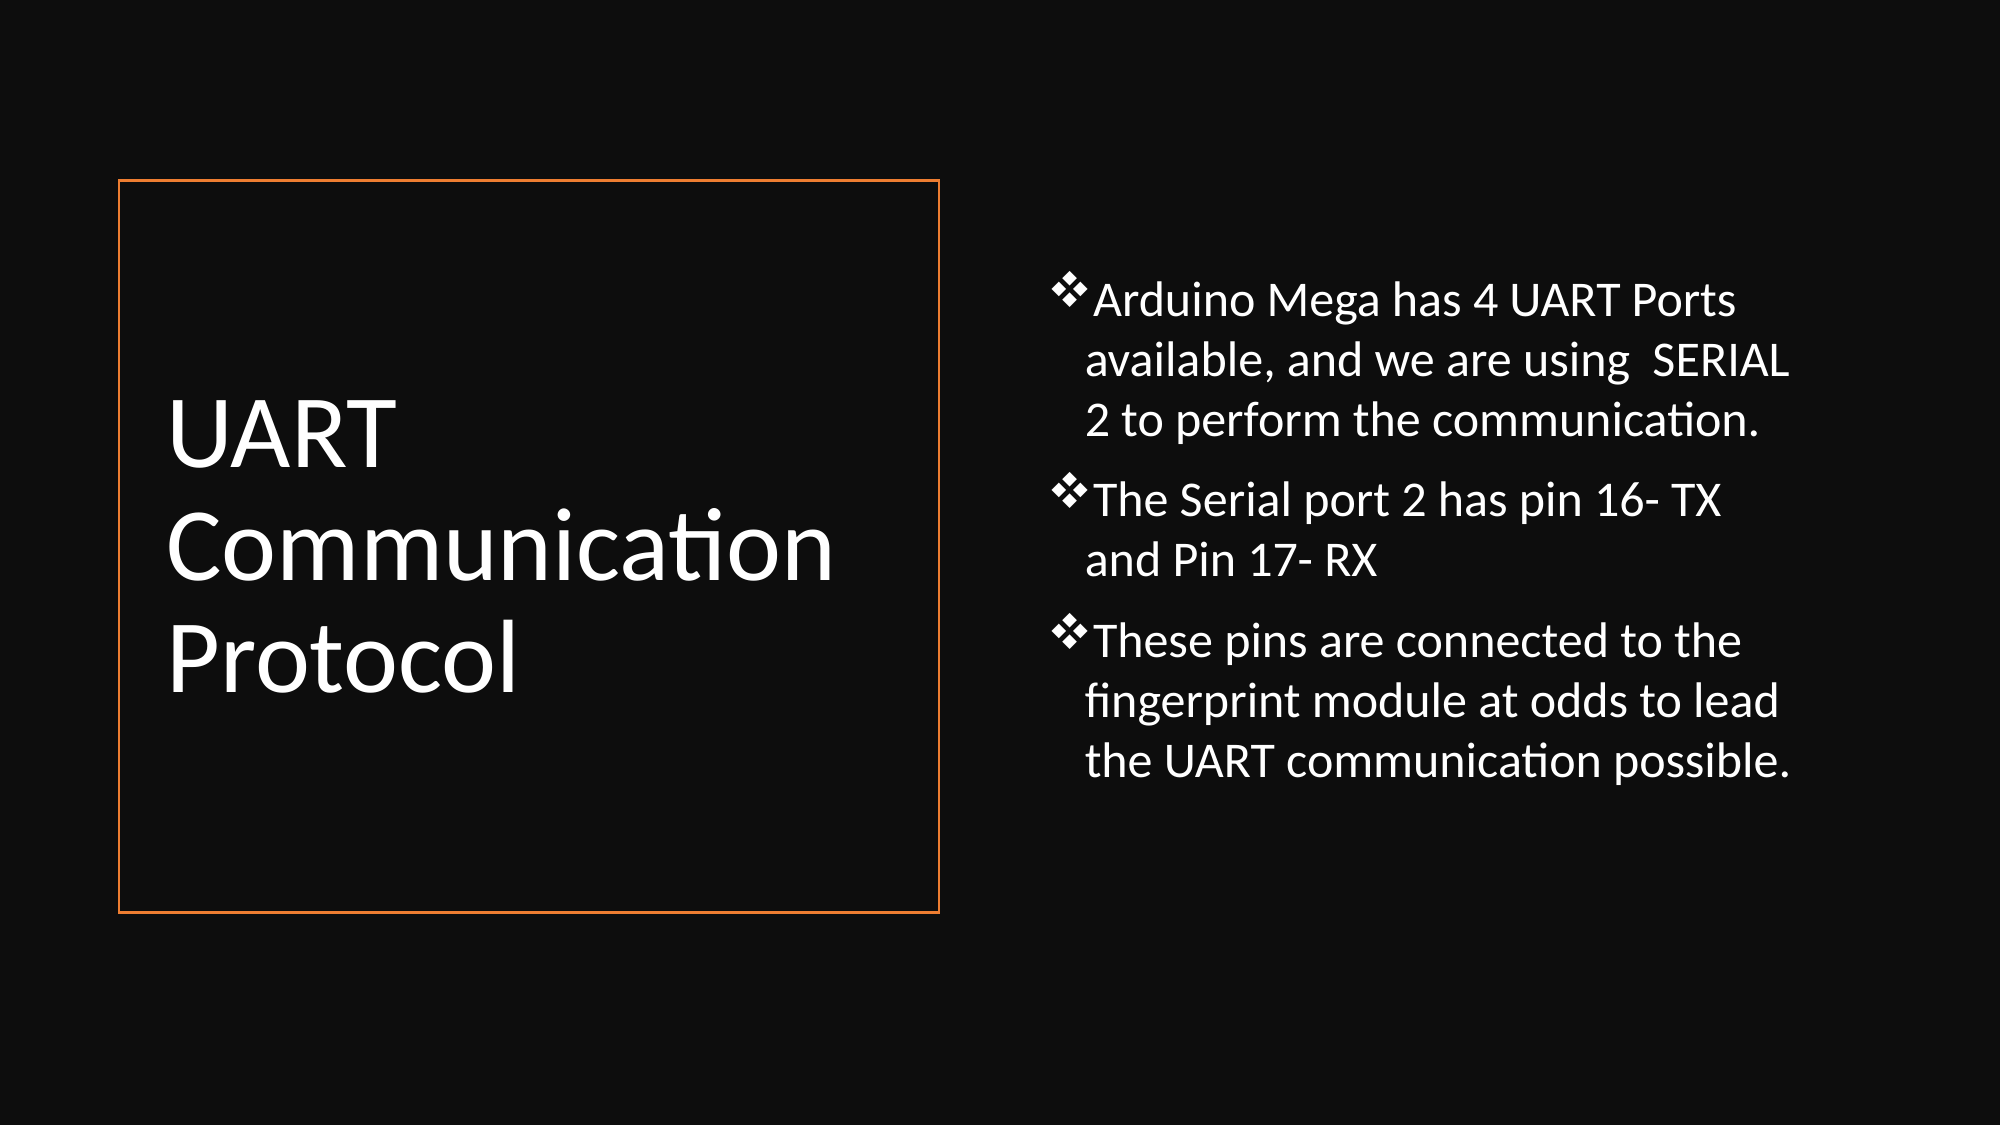

Arduino Mega has 4 UART Ports available, and we are using  SERIAL 2 to perform the communication.
The Serial port 2 has pin 16- TX and Pin 17- RX
These pins are connected to the fingerprint module at odds to lead the UART communication possible.

# UART Communication Protocol